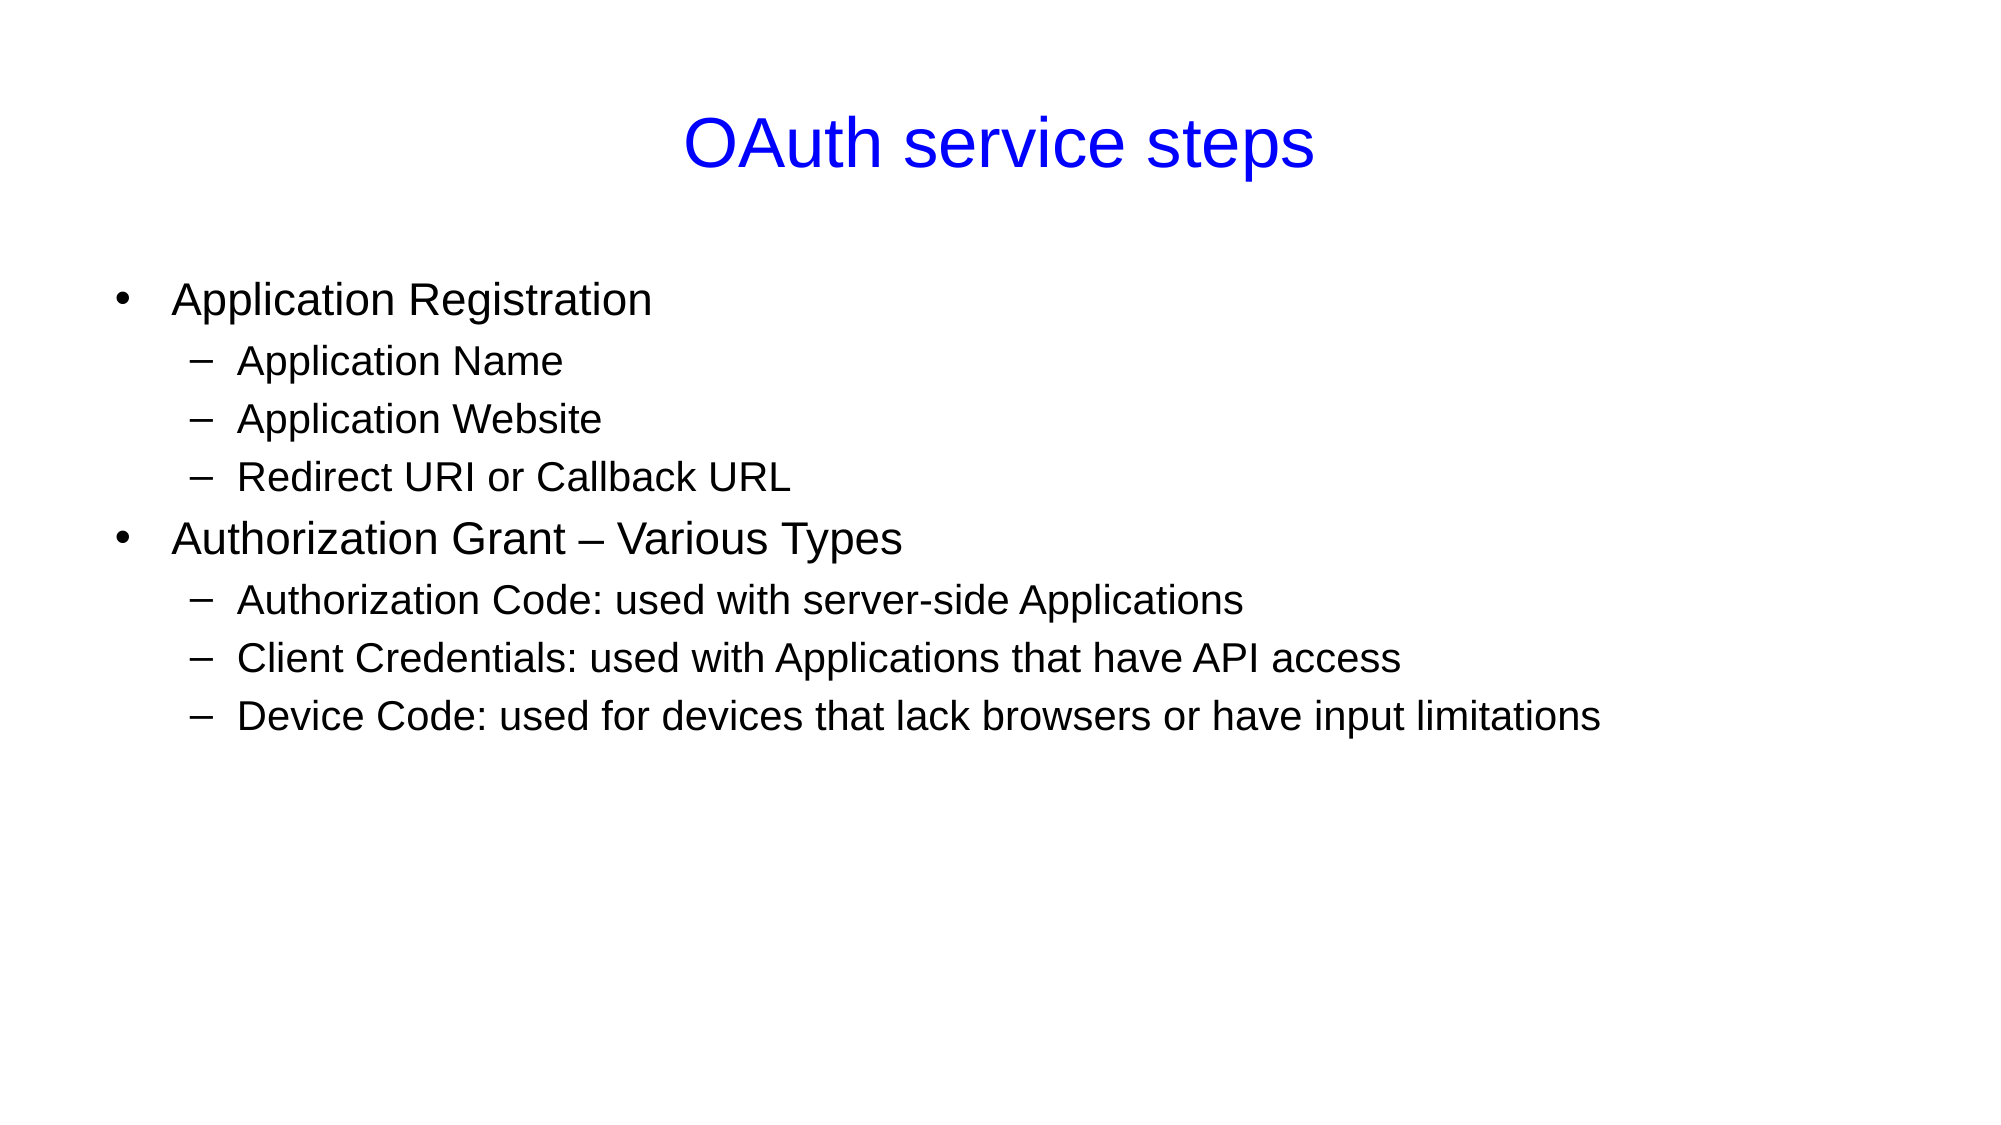

# OAuth service steps
Application Registration
Application Name
Application Website
Redirect URI or Callback URL
Authorization Grant – Various Types
Authorization Code: used with server-side Applications
Client Credentials: used with Applications that have API access
Device Code: used for devices that lack browsers or have input limitations